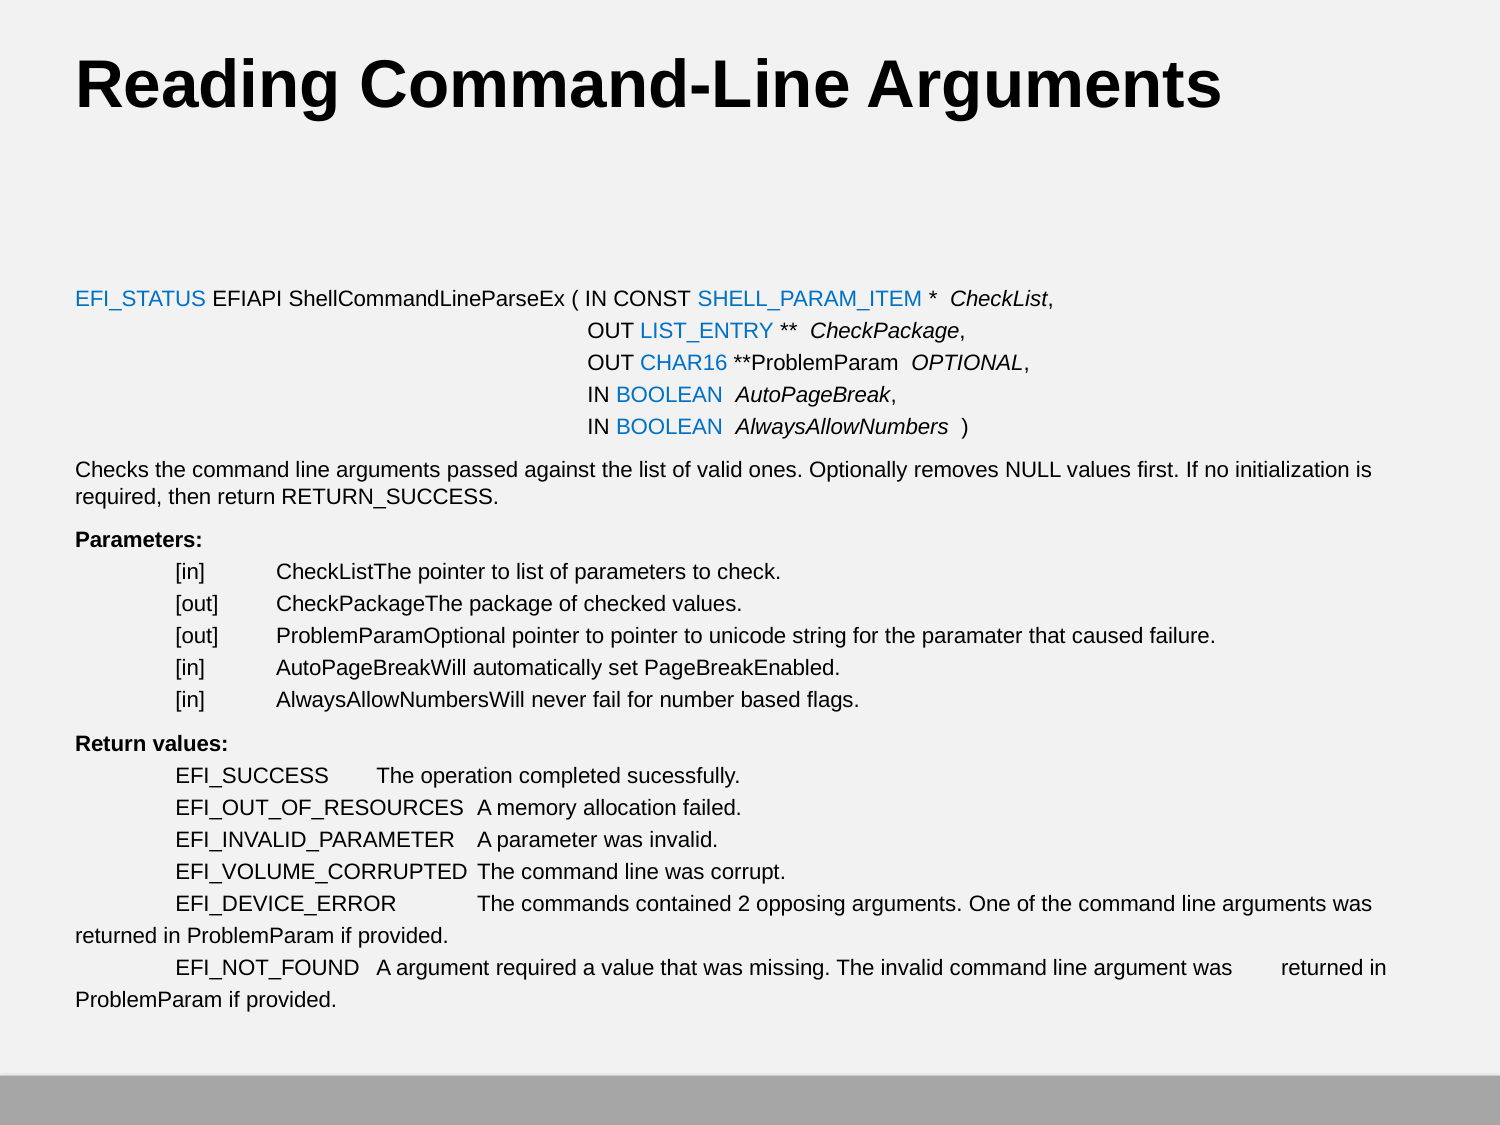

# Reading Command-Line Arguments
EFI_STATUS EFIAPI ShellCommandLineParseEx ( IN CONST SHELL_PARAM_ITEM *  CheckList,
                                                                                  OUT LIST_ENTRY **  CheckPackage,
                                                                                  OUT CHAR16 **ProblemParam  OPTIONAL,
                                                                                  IN BOOLEAN  AutoPageBreak,
                                                                                  IN BOOLEAN  AlwaysAllowNumbers  )
Checks the command line arguments passed against the list of valid ones. Optionally removes NULL values first. If no initialization is required, then return RETURN_SUCCESS.
Parameters:
	[in]	CheckListThe pointer to list of parameters to check.
	[out]	CheckPackageThe package of checked values.
	[out]	ProblemParamOptional pointer to pointer to unicode string for the paramater that caused failure.
	[in]	AutoPageBreakWill automatically set PageBreakEnabled.
	[in]	AlwaysAllowNumbersWill never fail for number based flags.
Return values:
	EFI_SUCCESS			The operation completed sucessfully.
	EFI_OUT_OF_RESOURCES	A memory allocation failed.
	EFI_INVALID_PARAMETER	A parameter was invalid.
	EFI_VOLUME_CORRUPTED	The command line was corrupt.
	EFI_DEVICE_ERROR		The commands contained 2 opposing arguments. One of the command line arguments was 						returned in ProblemParam if provided.
	EFI_NOT_FOUND		A argument required a value that was missing. The invalid command line argument was 						returned in ProblemParam if provided.